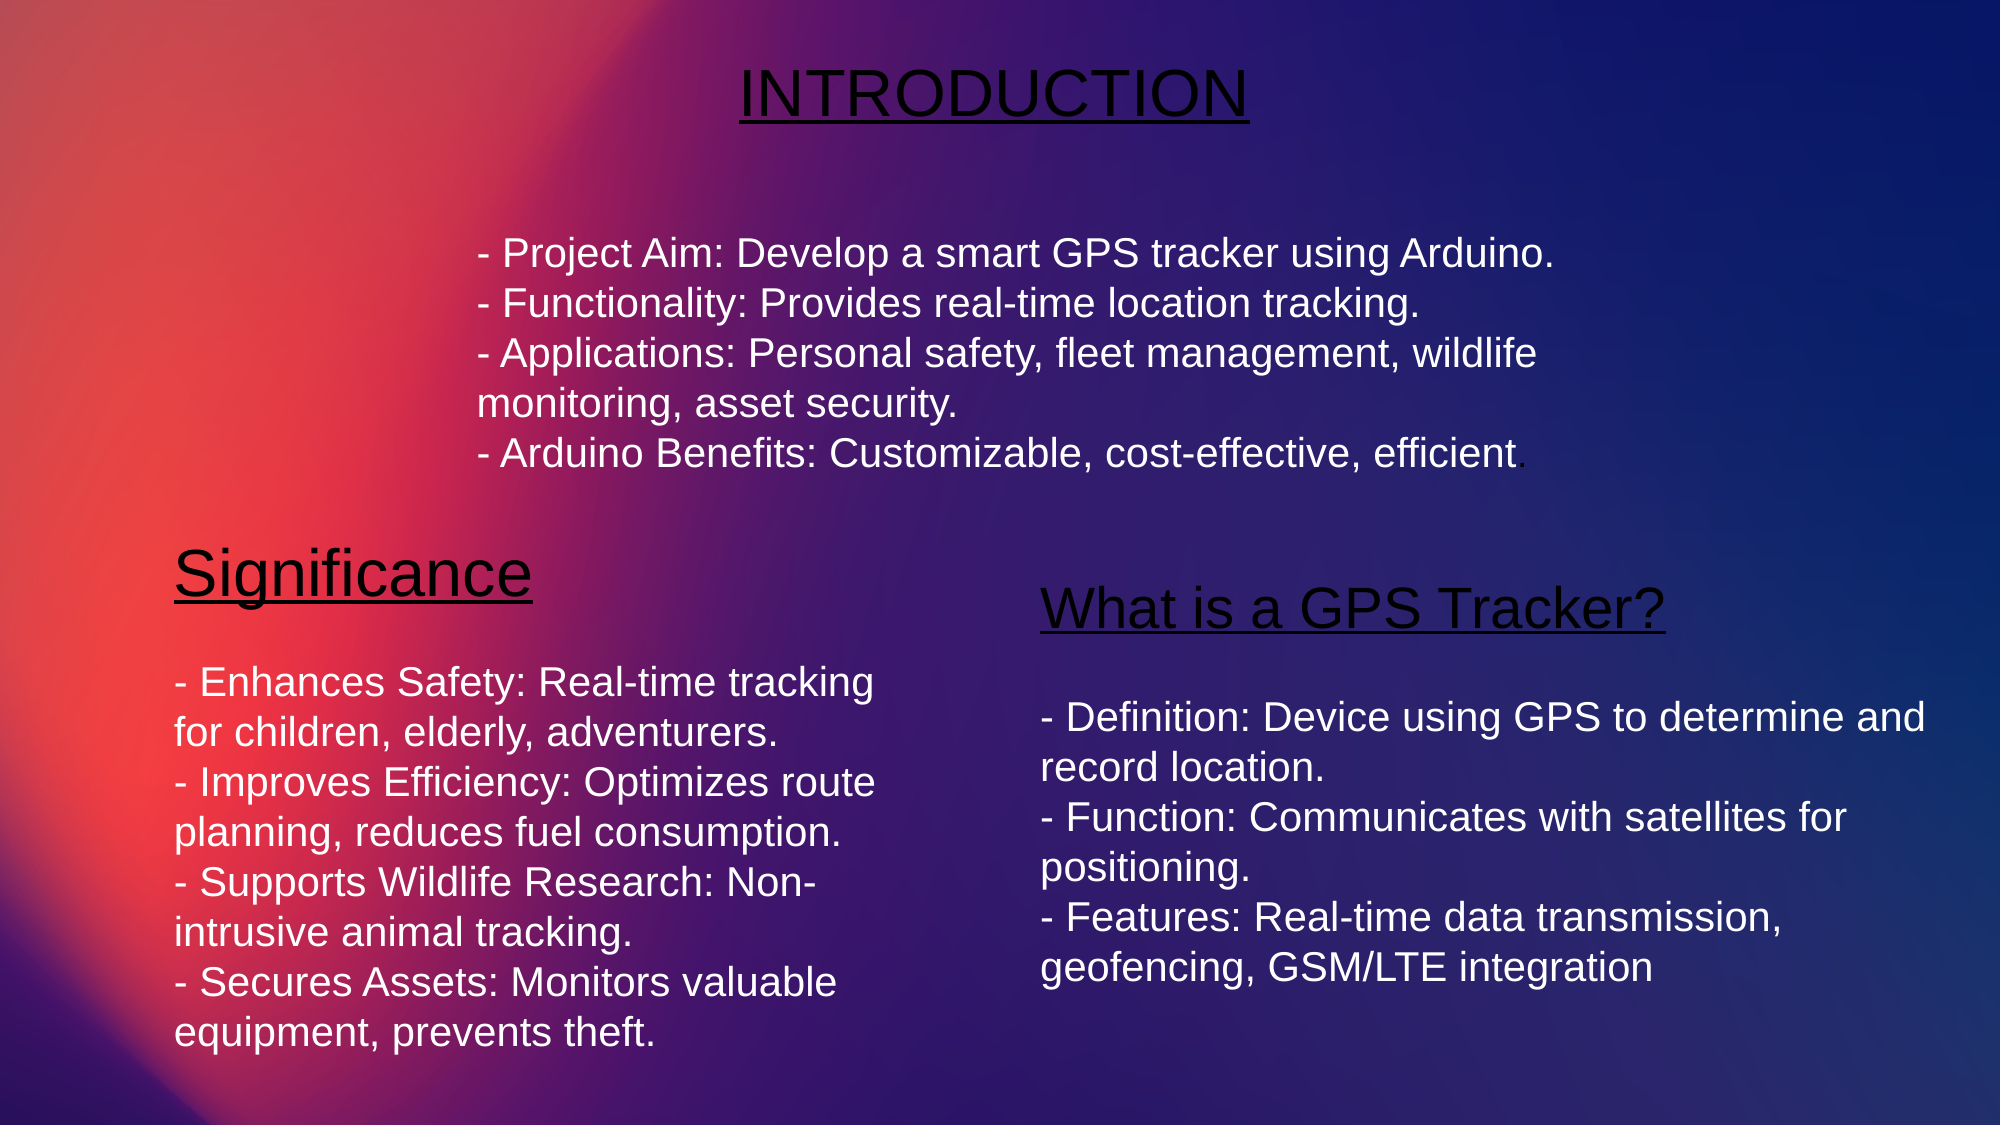

INTRODUCTION
- Project Aim: Develop a smart GPS tracker using Arduino.
- Functionality: Provides real-time location tracking.
- Applications: Personal safety, fleet management, wildlife monitoring, asset security.
- Arduino Benefits: Customizable, cost-effective, efficient.
Significance

- Enhances Safety: Real-time tracking for children, elderly, adventurers.
- Improves Efficiency: Optimizes route planning, reduces fuel consumption.
- Supports Wildlife Research: Non-intrusive animal tracking.
- Secures Assets: Monitors valuable equipment, prevents theft.
What is a GPS Tracker?

- Definition: Device using GPS to determine and record location.
- Function: Communicates with satellites for positioning.
- Features: Real-time data transmission, geofencing, GSM/LTE integration